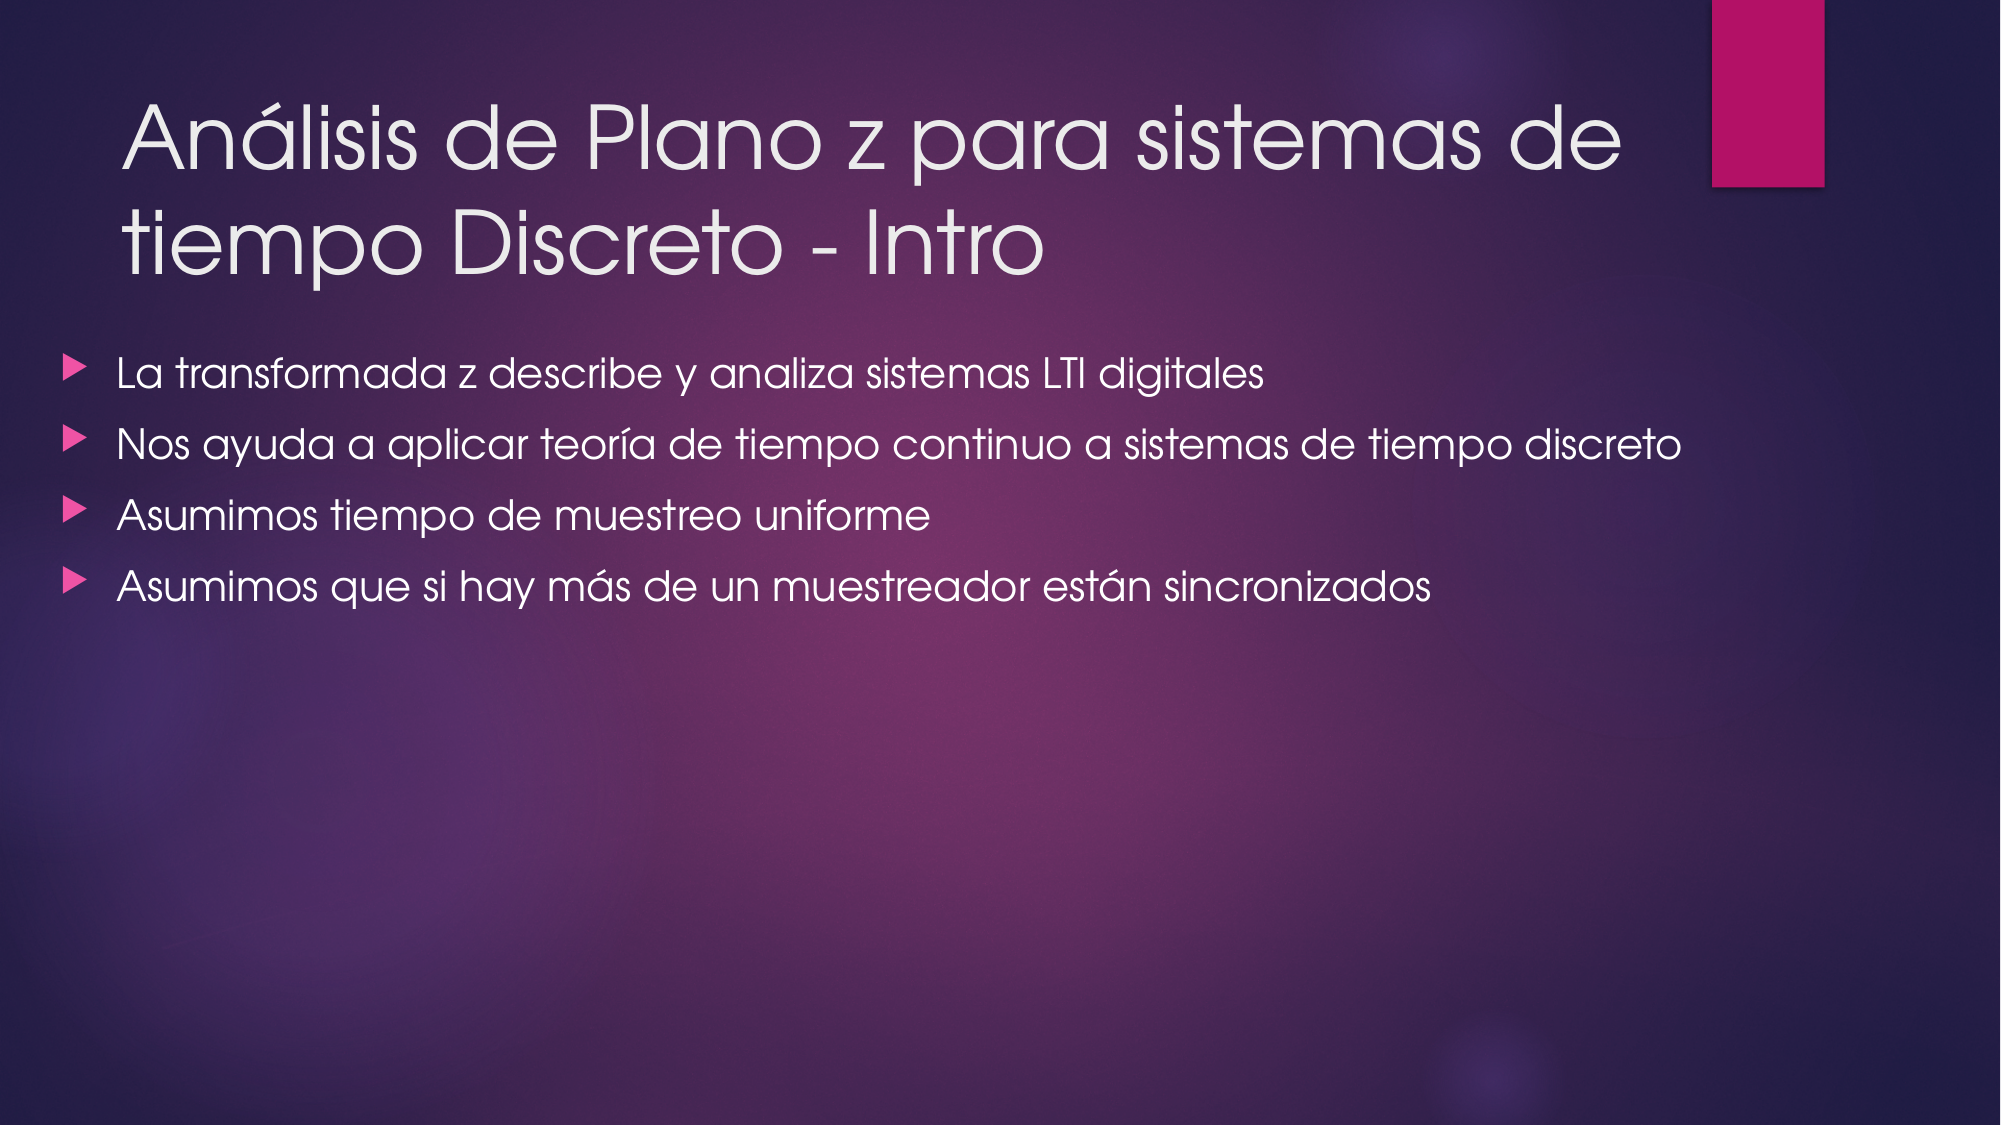

# Análisis de Plano z para sistemas de tiempo Discreto - Intro
La transformada z describe y analiza sistemas LTI digitales
Nos ayuda a aplicar teoría de tiempo continuo a sistemas de tiempo discreto
Asumimos tiempo de muestreo uniforme
Asumimos que si hay más de un muestreador están sincronizados